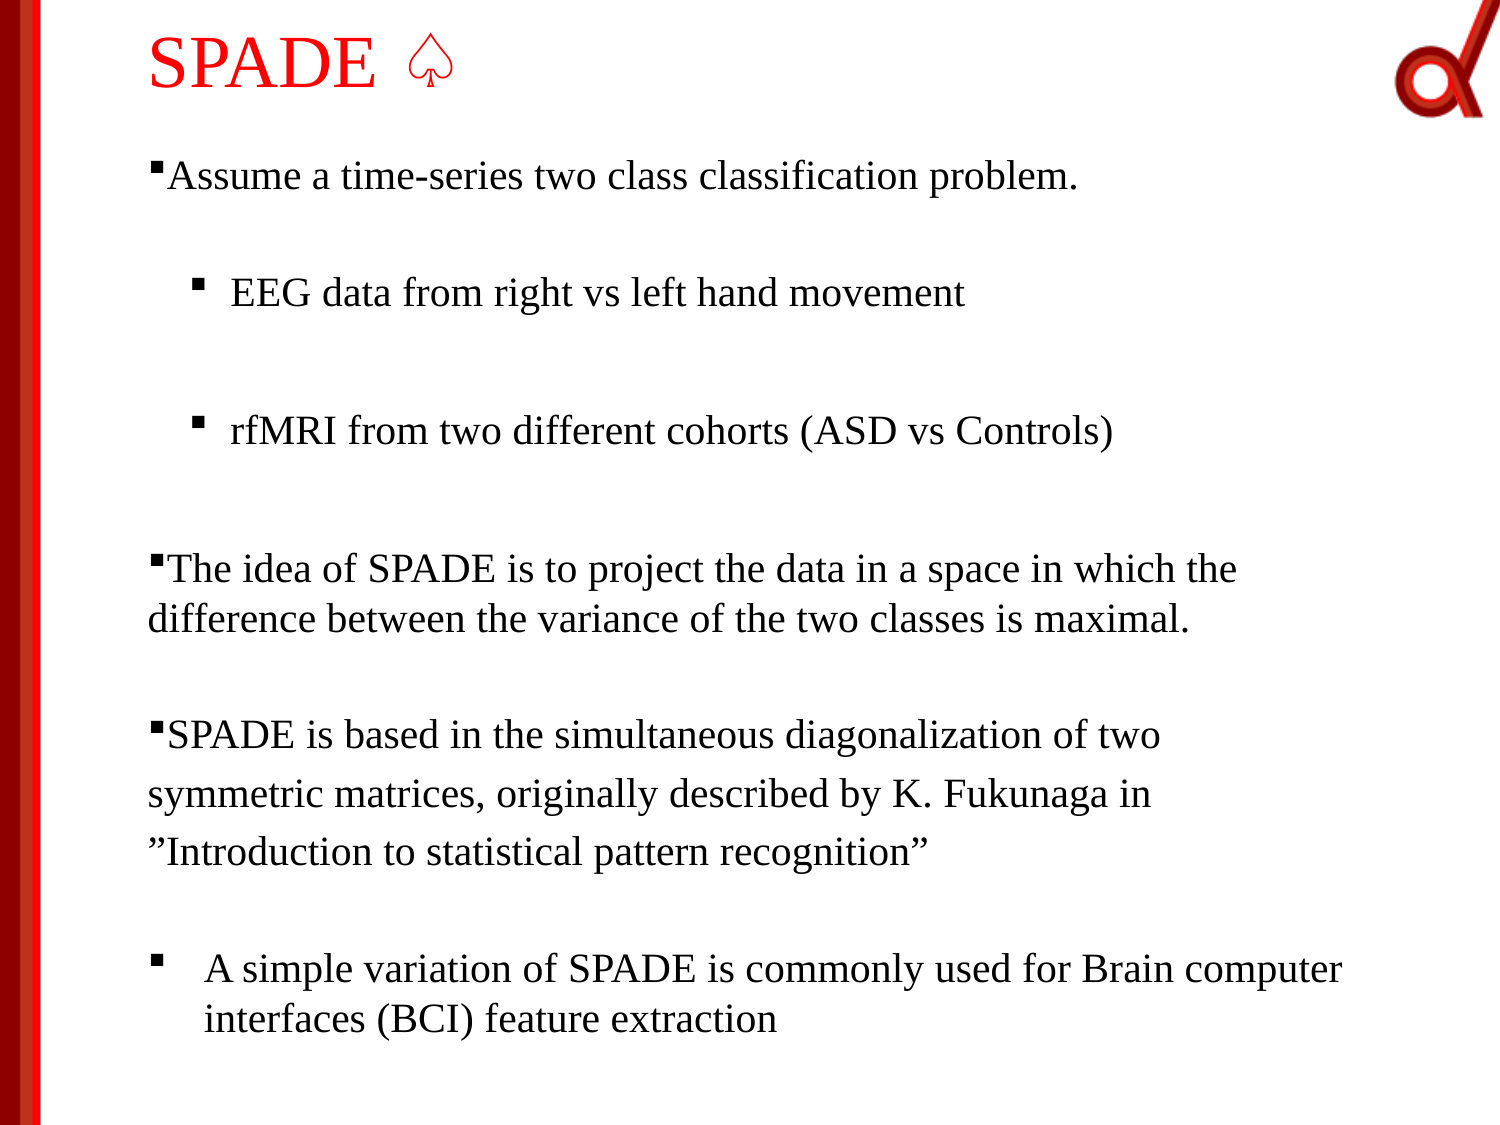

# SPADE ♤
Assume a time-series two class classification problem.

EEG data from right vs left hand movement

rfMRI from two different cohorts (ASD vs Controls)

The idea of SPADE is to project the data in a space in which the difference between the variance of the two classes is maximal.

SPADE is based in the simultaneous diagonalization of two
symmetric matrices, originally described by K. Fukunaga in
”Introduction to statistical pattern recognition”

A simple variation of SPADE is commonly used for Brain computer interfaces (BCI) feature extraction